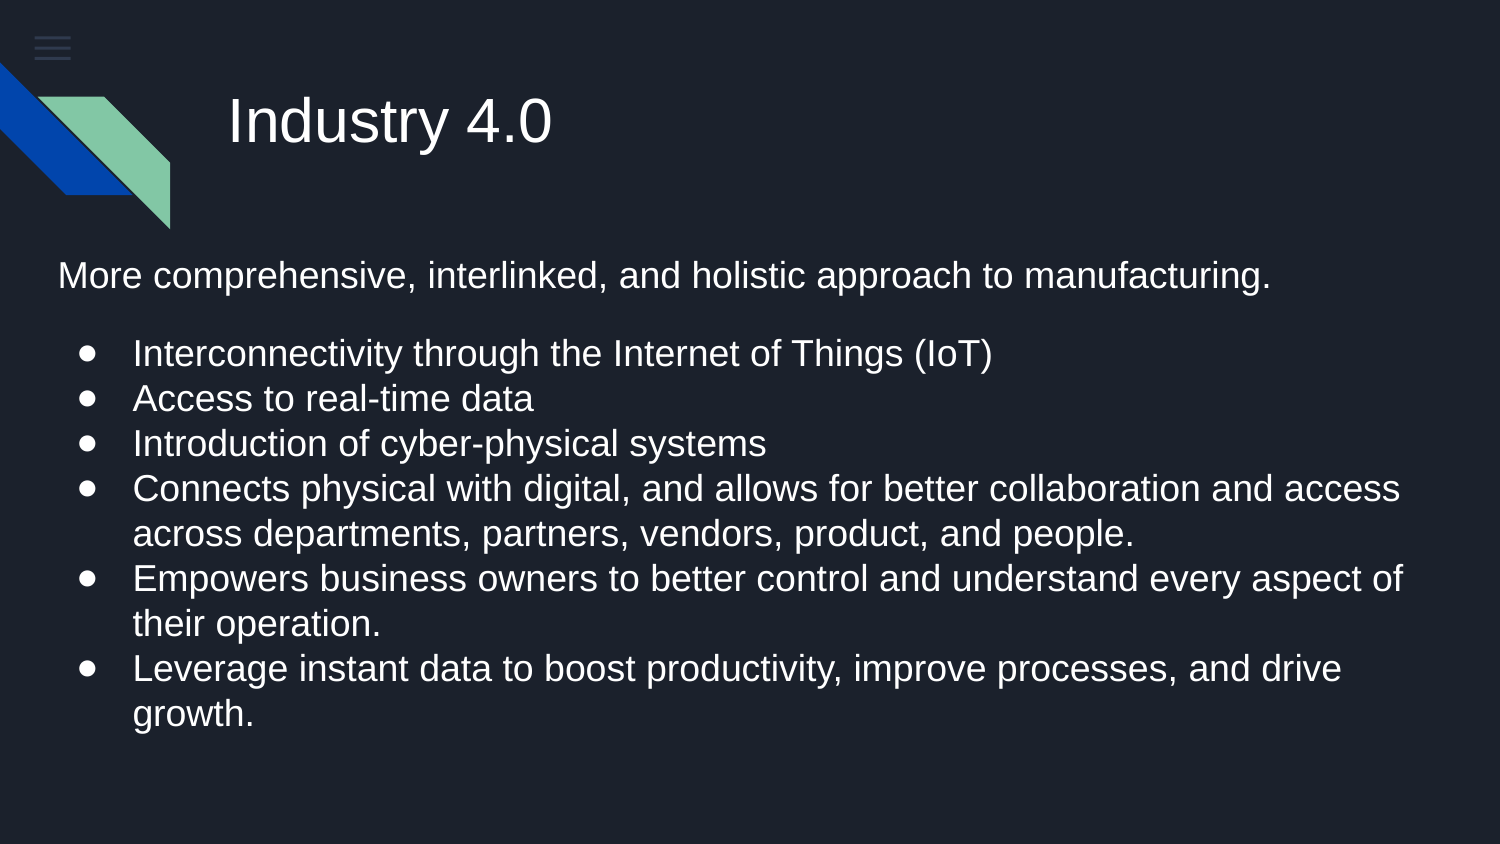

# Industry 4.0
More comprehensive, interlinked, and holistic approach to manufacturing.
Interconnectivity through the Internet of Things (IoT)
Access to real-time data
Introduction of cyber-physical systems
Connects physical with digital, and allows for better collaboration and access across departments, partners, vendors, product, and people.
Empowers business owners to better control and understand every aspect of their operation.
Leverage instant data to boost productivity, improve processes, and drive growth.